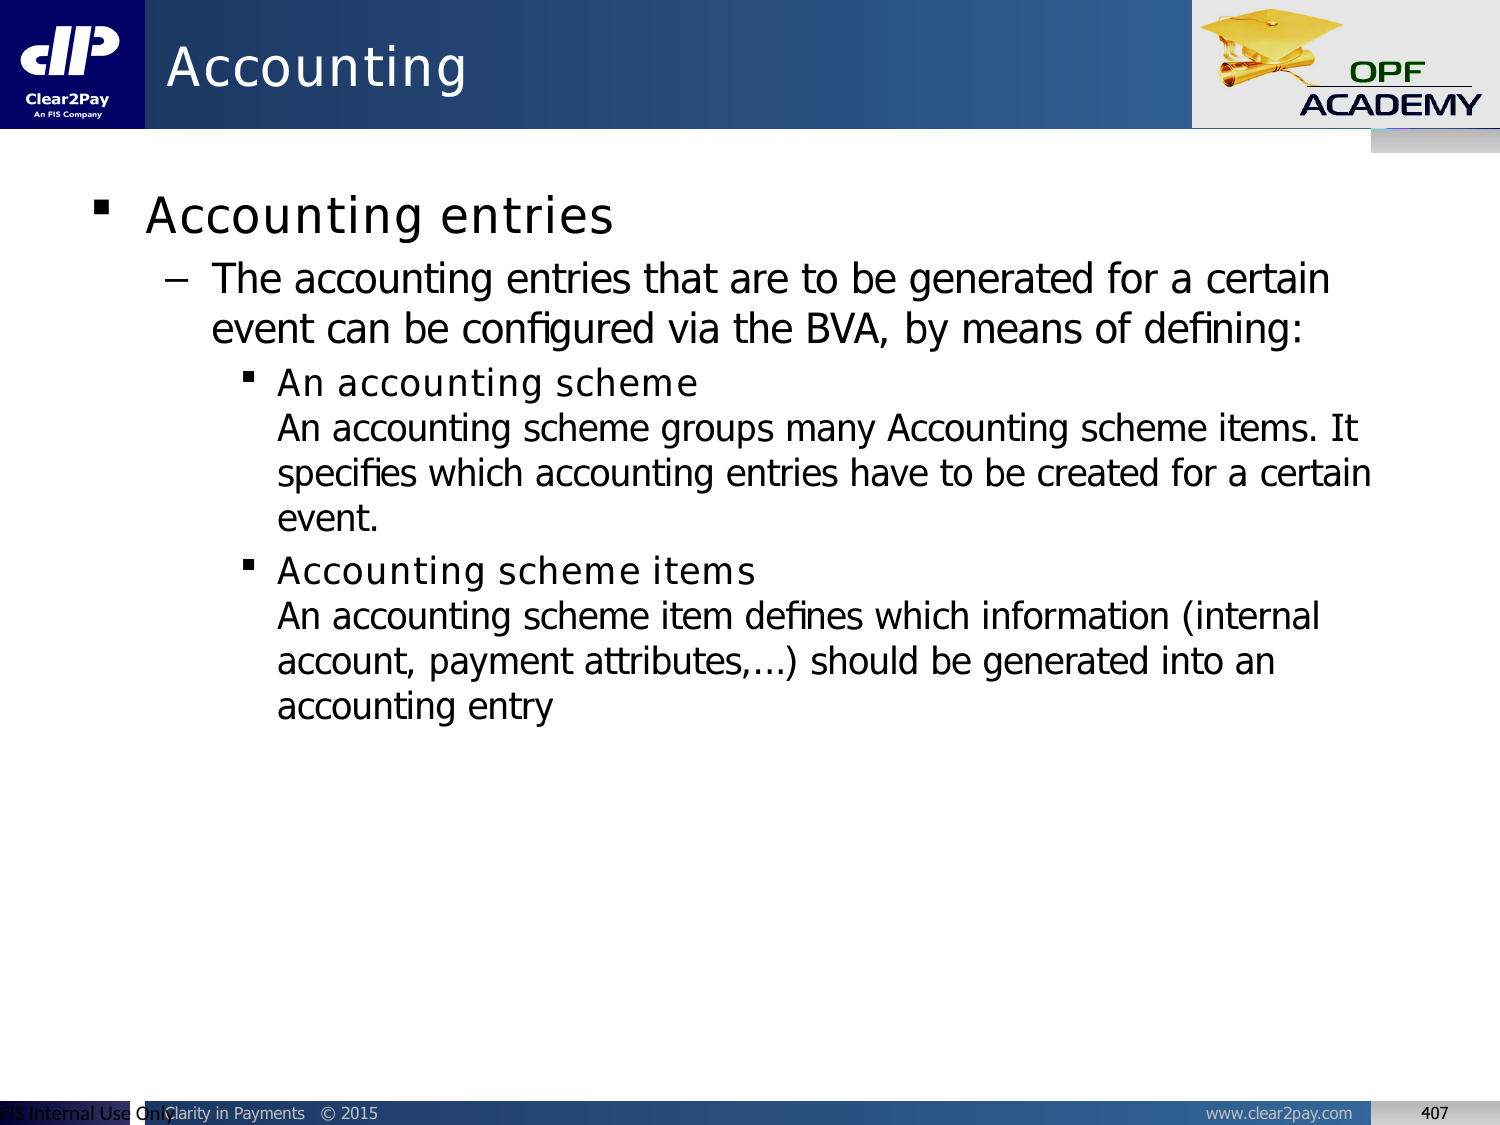

# Accounting
Accounting entries
The accounting entries that are to be generated for a certain event can be configured via the BVA, by means of defining:
An accounting scheme
An accounting scheme groups many Accounting scheme items. It specifies which accounting entries have to be created for a certain event.
Accounting scheme items
An accounting scheme item defines which information (internal account, payment attributes,...) should be generated into an accounting entry